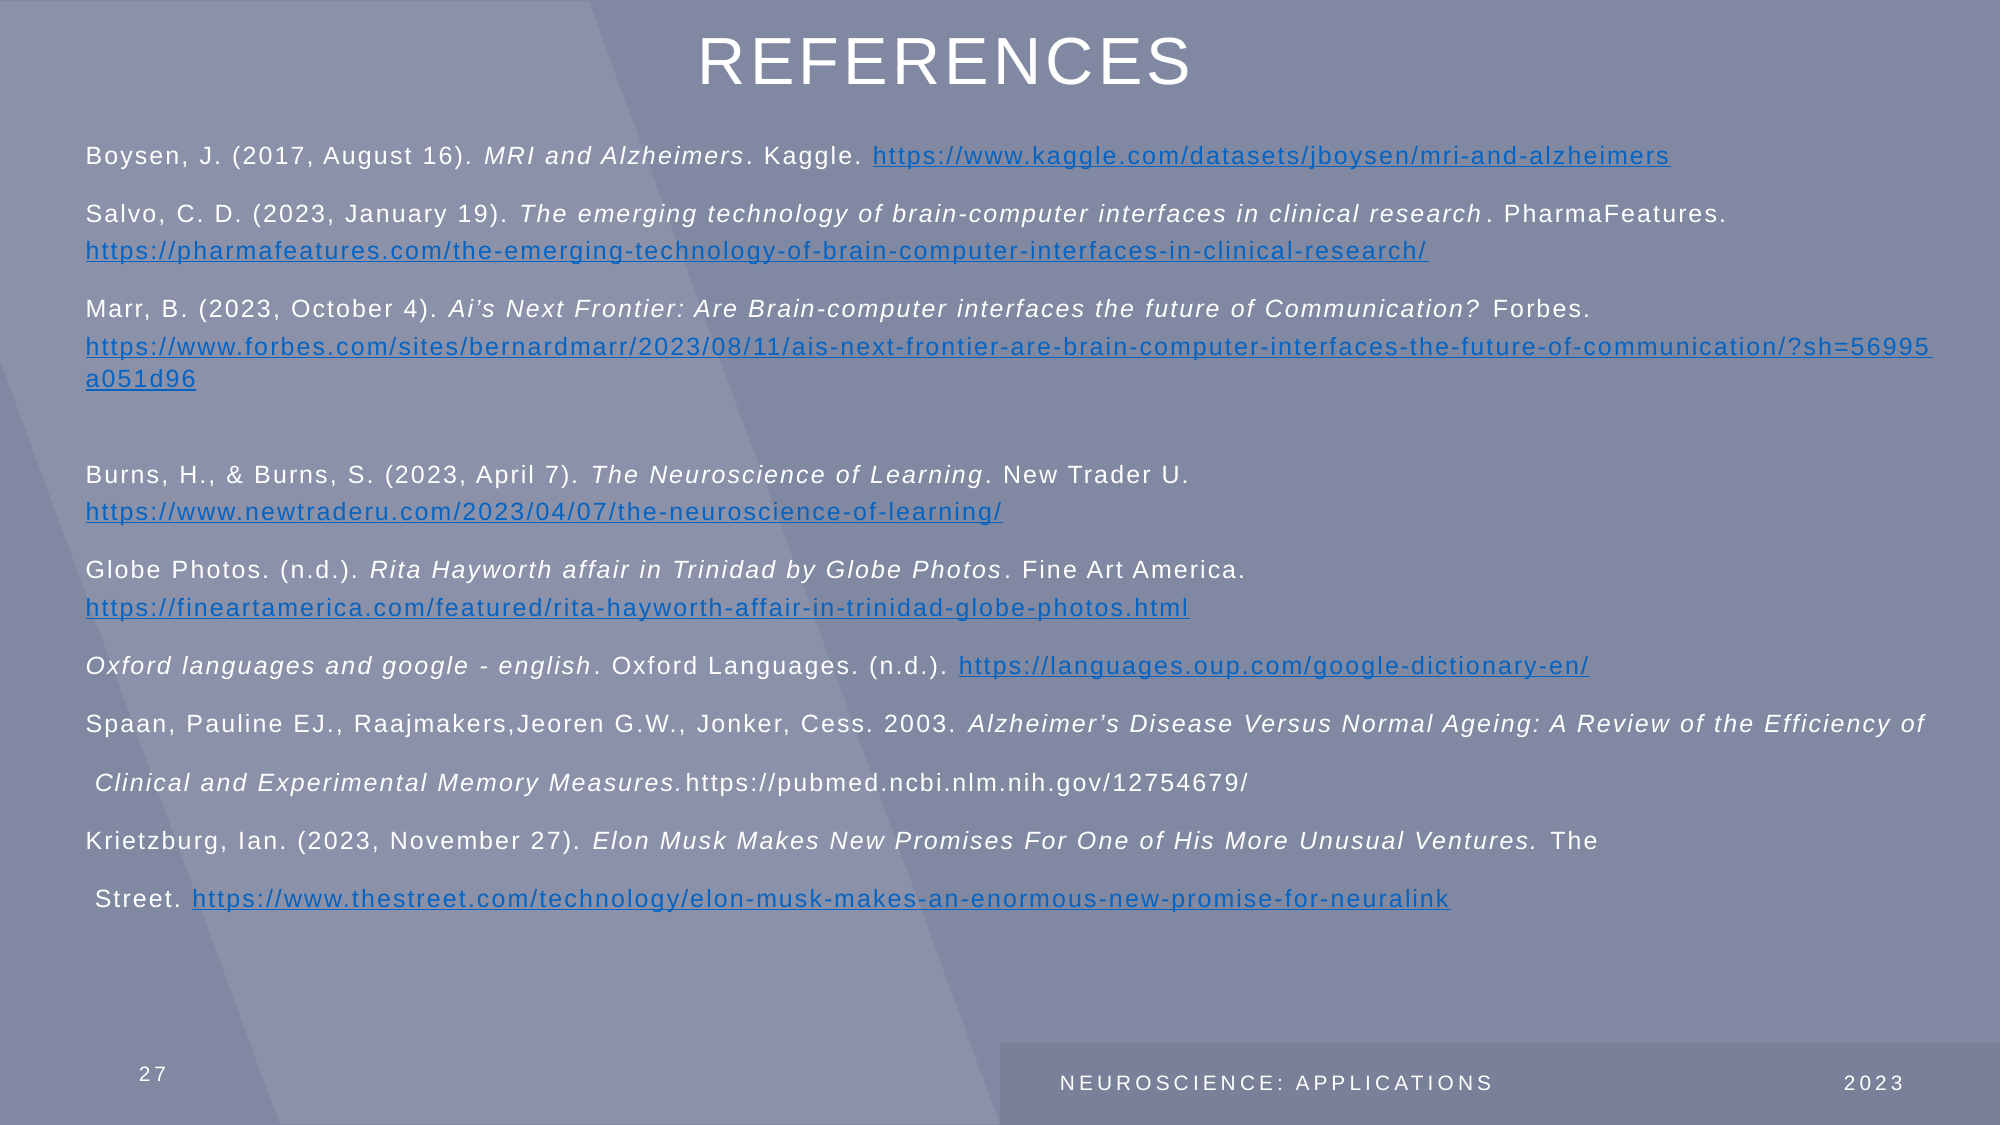

# References
Boysen, J. (2017, August 16). MRI and Alzheimers. Kaggle. https://www.kaggle.com/datasets/jboysen/mri-and-alzheimers
Salvo, C. D. (2023, January 19). The emerging technology of brain-computer interfaces in clinical research. PharmaFeatures. https://pharmafeatures.com/the-emerging-technology-of-brain-computer-interfaces-in-clinical-research/
Marr, B. (2023, October 4). Ai’s Next Frontier: Are Brain-computer interfaces the future of Communication? Forbes. https://www.forbes.com/sites/bernardmarr/2023/08/11/ais-next-frontier-are-brain-computer-interfaces-the-future-of-communication/?sh=56995a051d96
Burns, H., & Burns, S. (2023, April 7). The Neuroscience of Learning. New Trader U. https://www.newtraderu.com/2023/04/07/the-neuroscience-of-learning/
Globe Photos. (n.d.). Rita Hayworth affair in Trinidad by Globe Photos. Fine Art America. https://fineartamerica.com/featured/rita-hayworth-affair-in-trinidad-globe-photos.html
Oxford languages and google - english. Oxford Languages. (n.d.). https://languages.oup.com/google-dictionary-en/
Spaan, Pauline EJ., Raajmakers,Jeoren G.W., Jonker, Cess. 2003. Alzheimer’s Disease Versus Normal Ageing: A Review of the Efficiency of
 Clinical and Experimental Memory Measures.https://pubmed.ncbi.nlm.nih.gov/12754679/
Krietzburg, Ian. (2023, November 27). Elon Musk Makes New Promises For One of His More Unusual Ventures. The
 Street. https://www.thestreet.com/technology/elon-musk-makes-an-enormous-new-promise-for-neuralink

27
Neuroscience: applications
2023